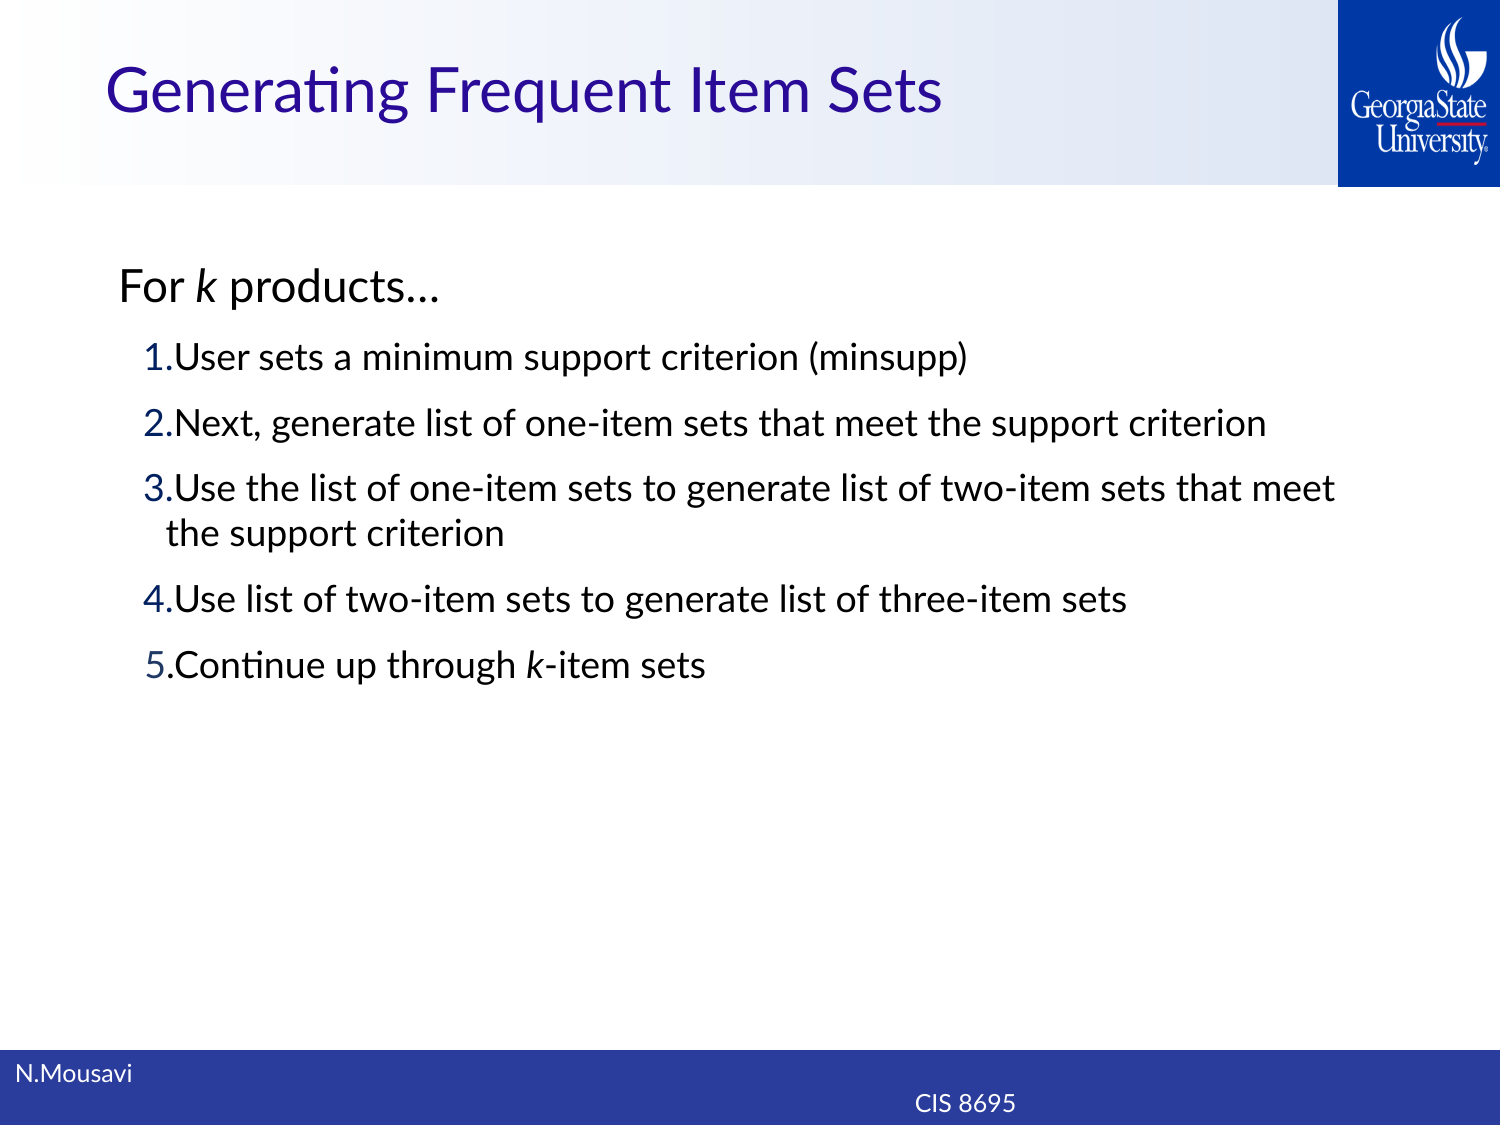

# Generating Frequent Item Sets
For k products…
User sets a minimum support criterion (minsupp)
Next, generate list of one-item sets that meet the support criterion
Use the list of one-item sets to generate list of two-item sets that meet the support criterion
Use list of two-item sets to generate list of three-item sets
5.Continue up through k-item sets